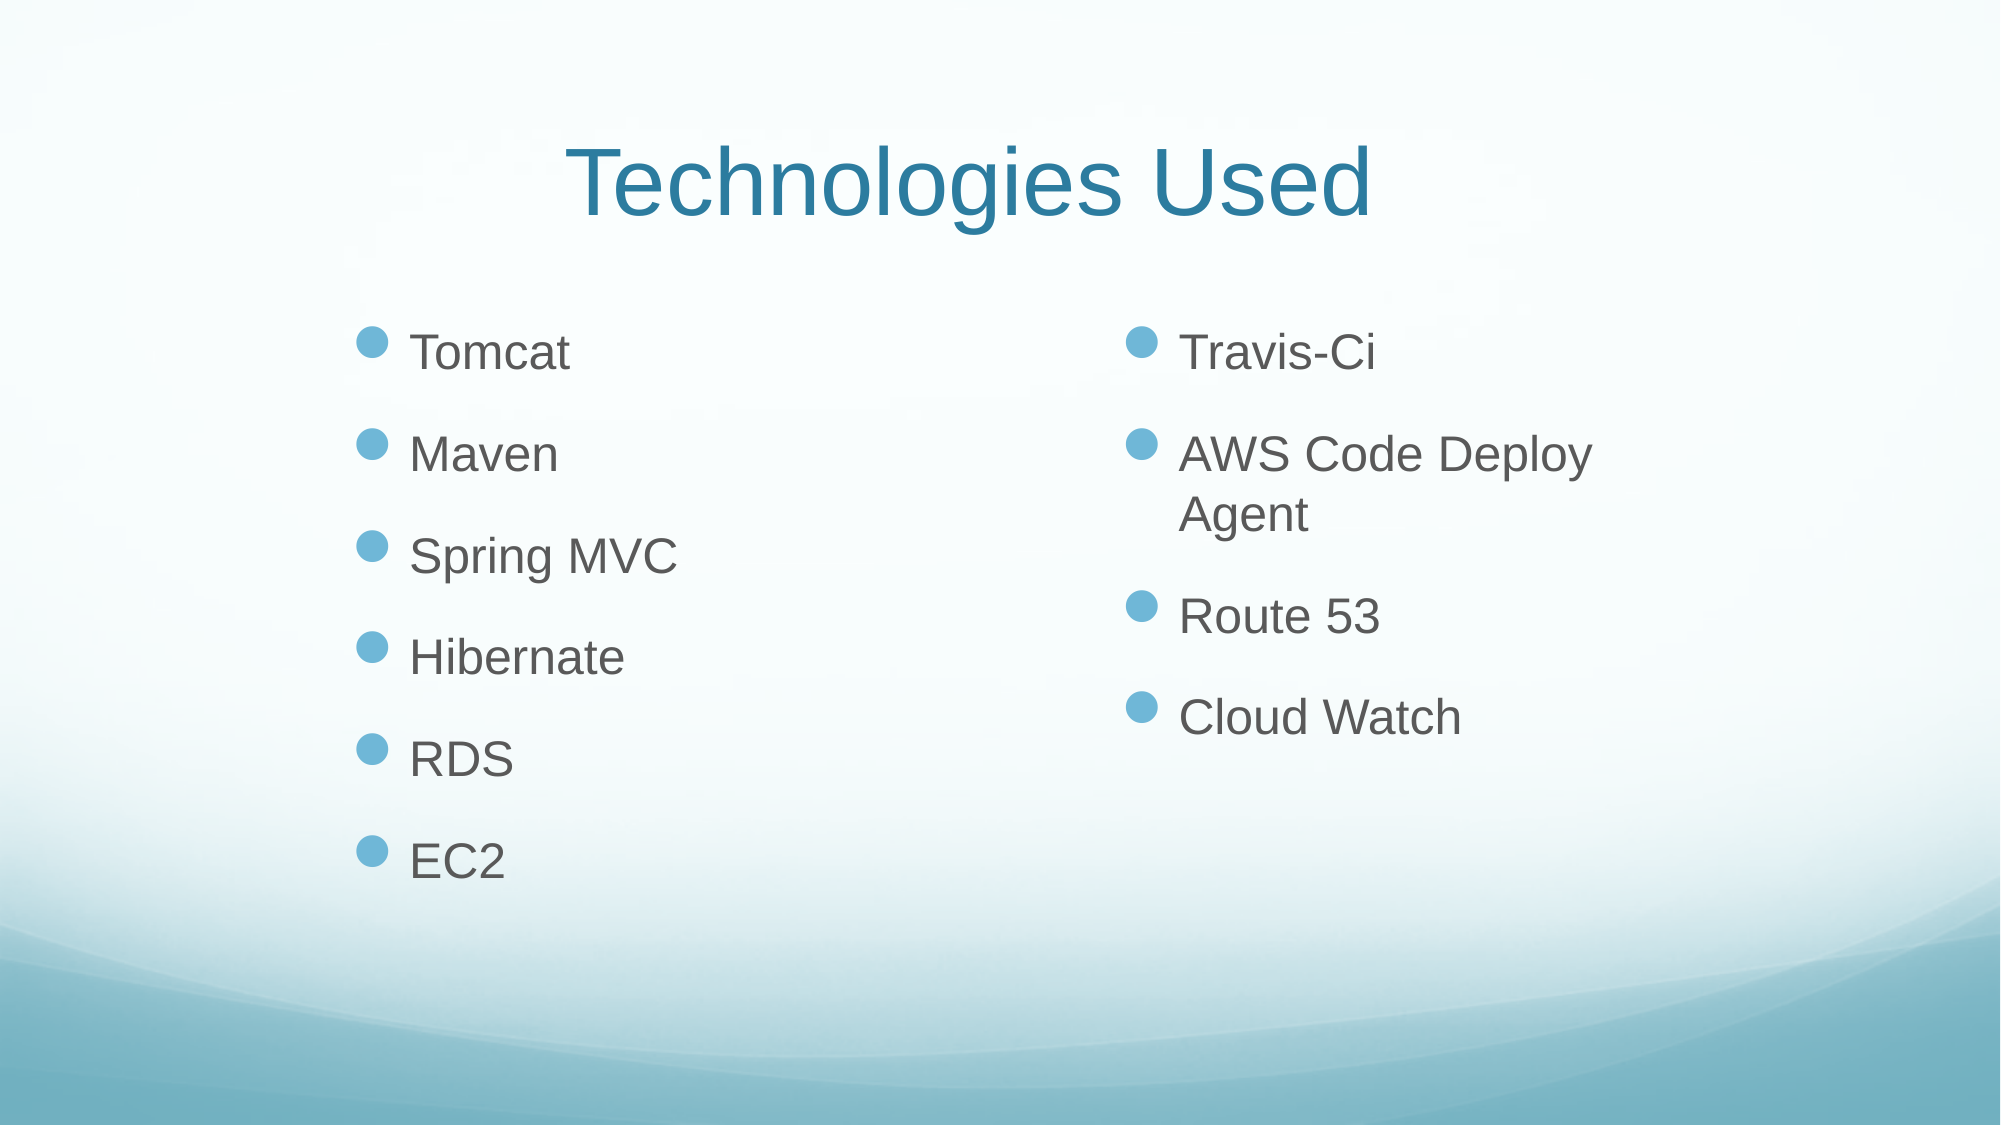

# Technologies Used
Tomcat
Maven
Spring MVC
Hibernate
RDS
EC2

Travis-Ci
AWS Code Deploy Agent
Route 53
Cloud Watch